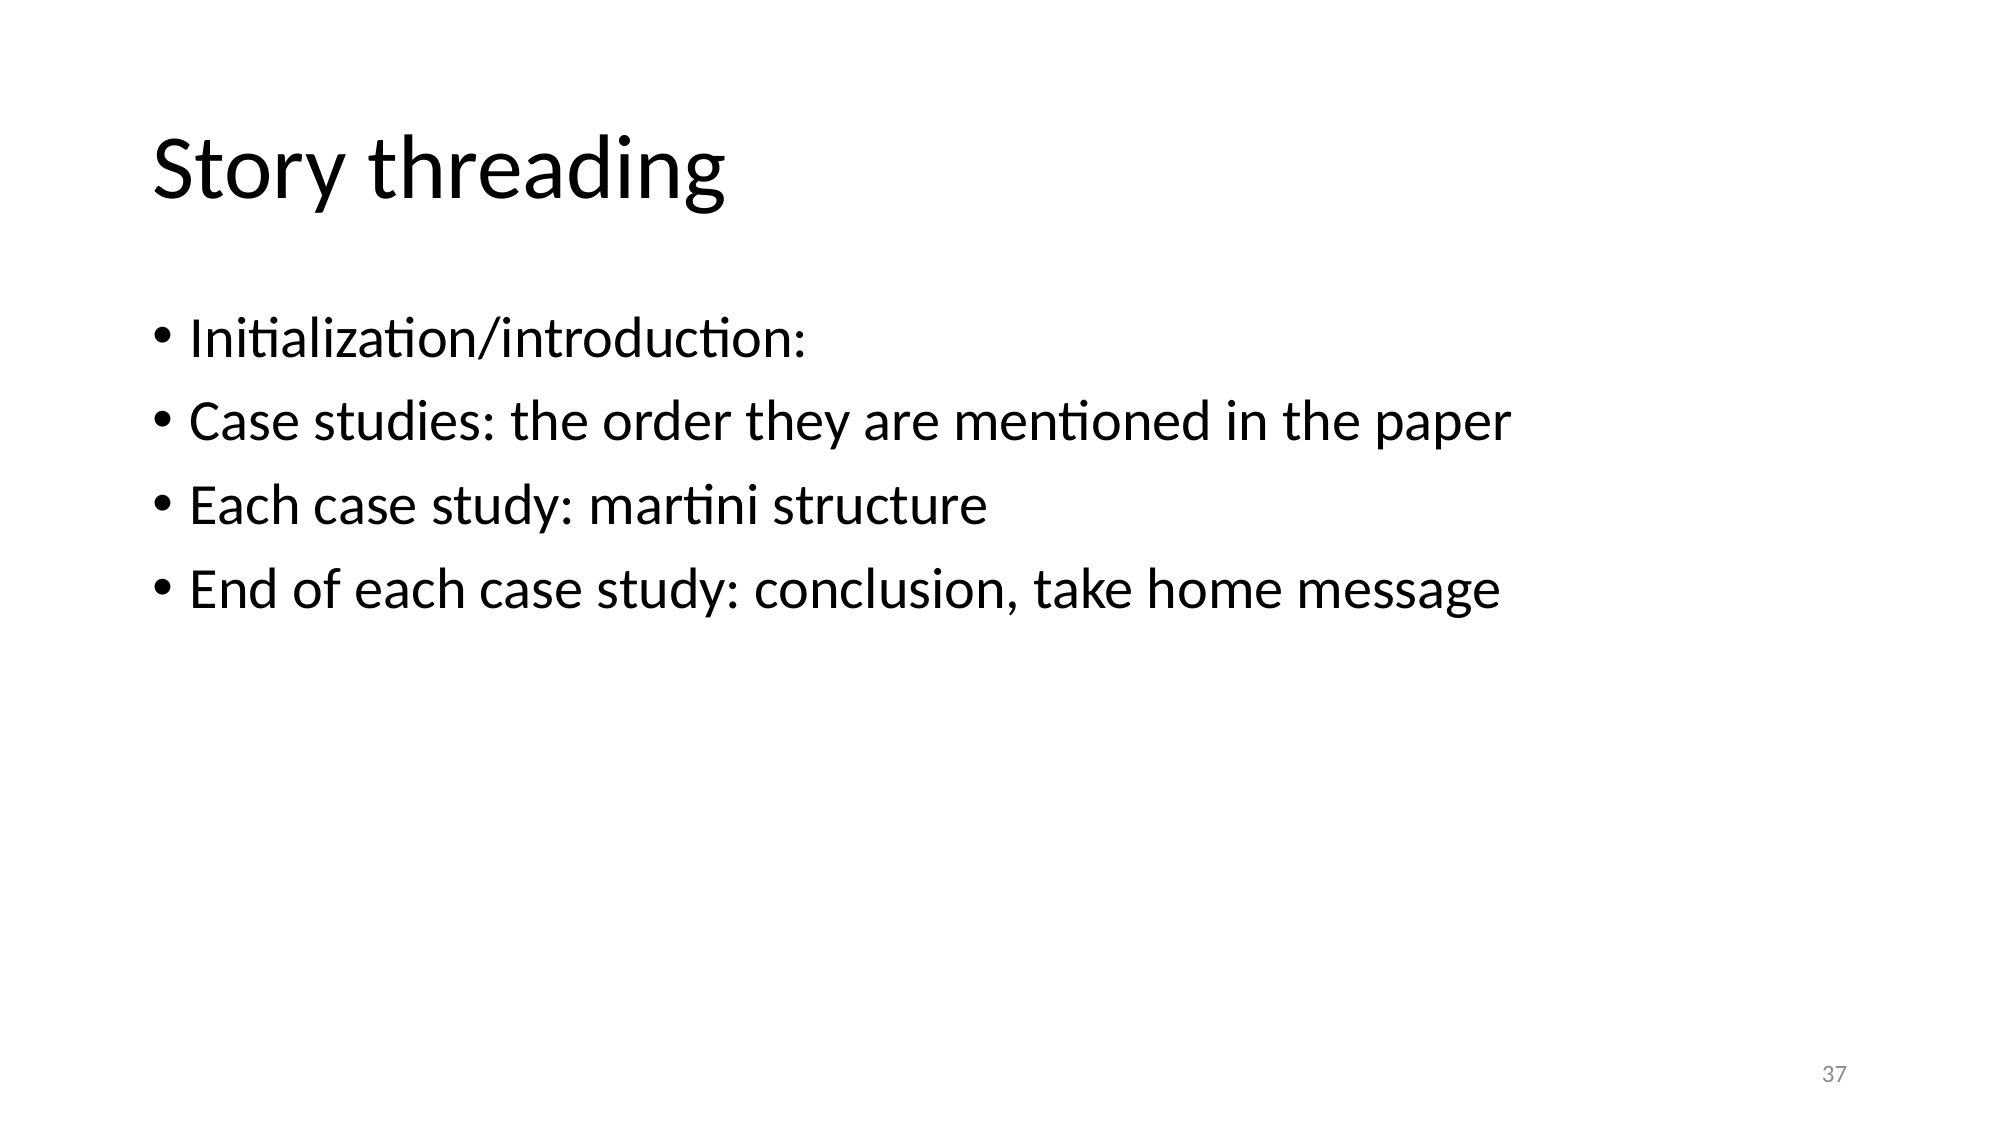

# Story threading
Initialization/introduction:
Case studies: the order they are mentioned in the paper
Each case study: martini structure
End of each case study: conclusion, take home message

37